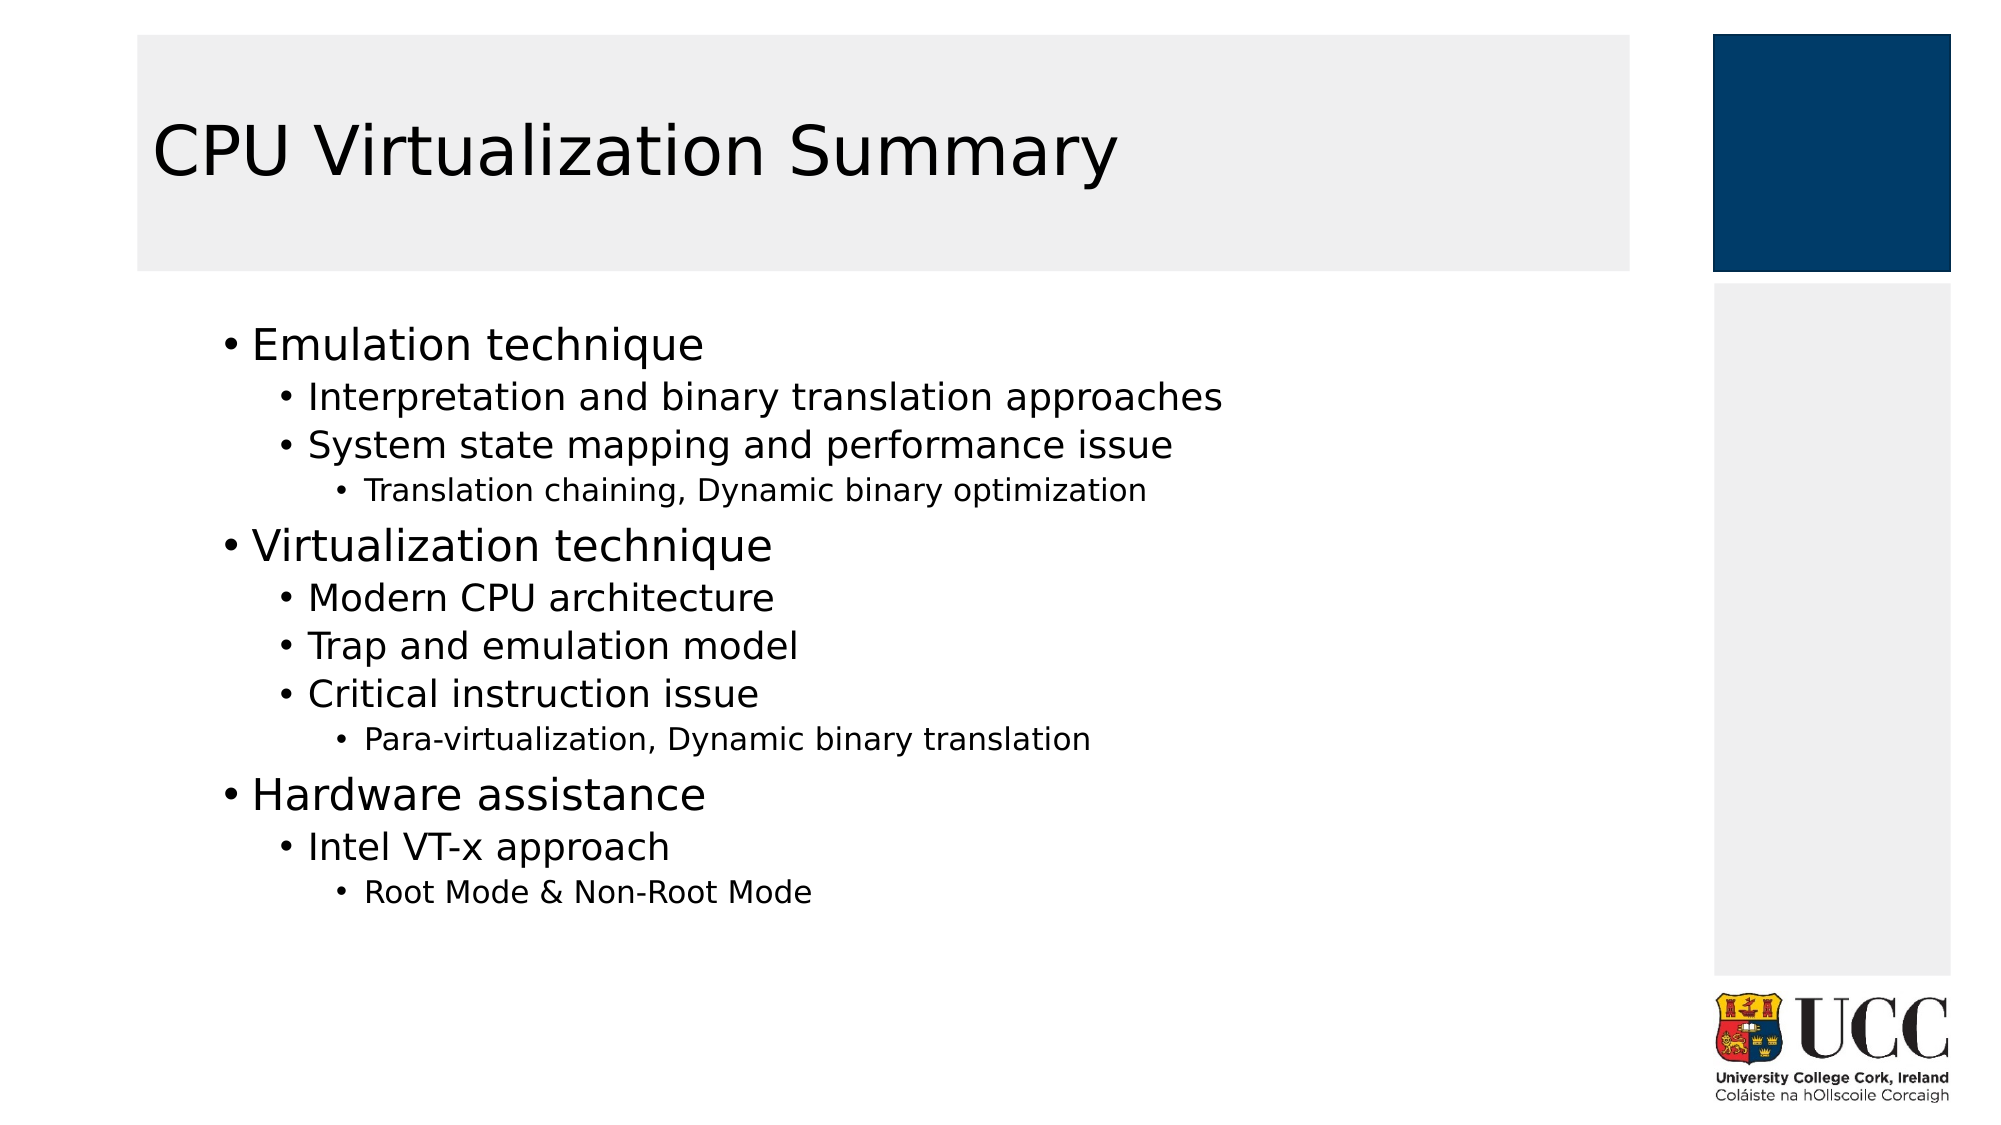

# CPU Virtualization Summary
Emulation technique
Interpretation and binary translation approaches
System state mapping and performance issue
Translation chaining, Dynamic binary optimization
Virtualization technique
Modern CPU architecture
Trap and emulation model
Critical instruction issue
Para-virtualization, Dynamic binary translation
Hardware assistance
Intel VT-x approach
Root Mode & Non-Root Mode